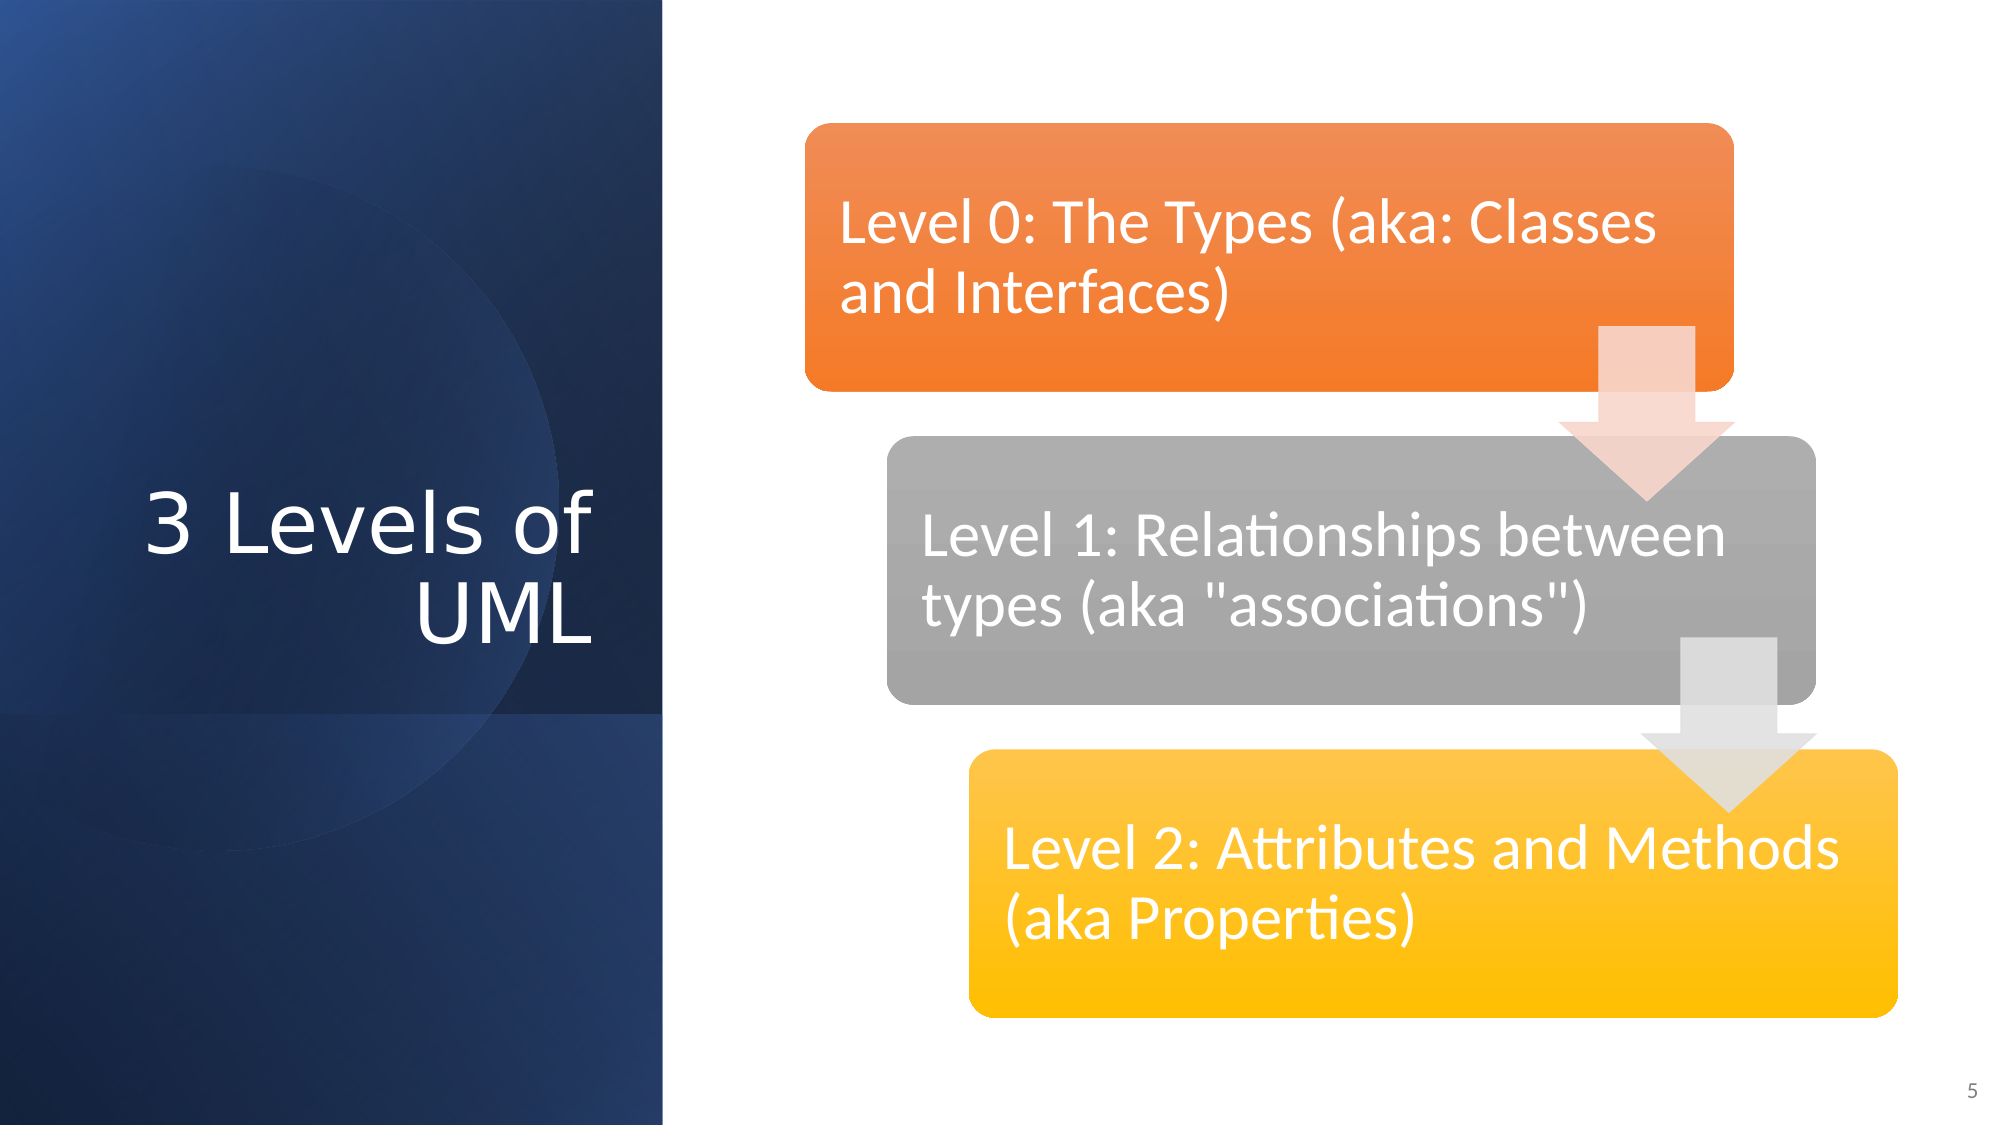

Level 0: The Types (aka: Classes and Interfaces)
Level 1: Relationships between types (aka "associations")
Level 2: Attributes and Methods (aka Properties)

# 3 Levels of UML

5